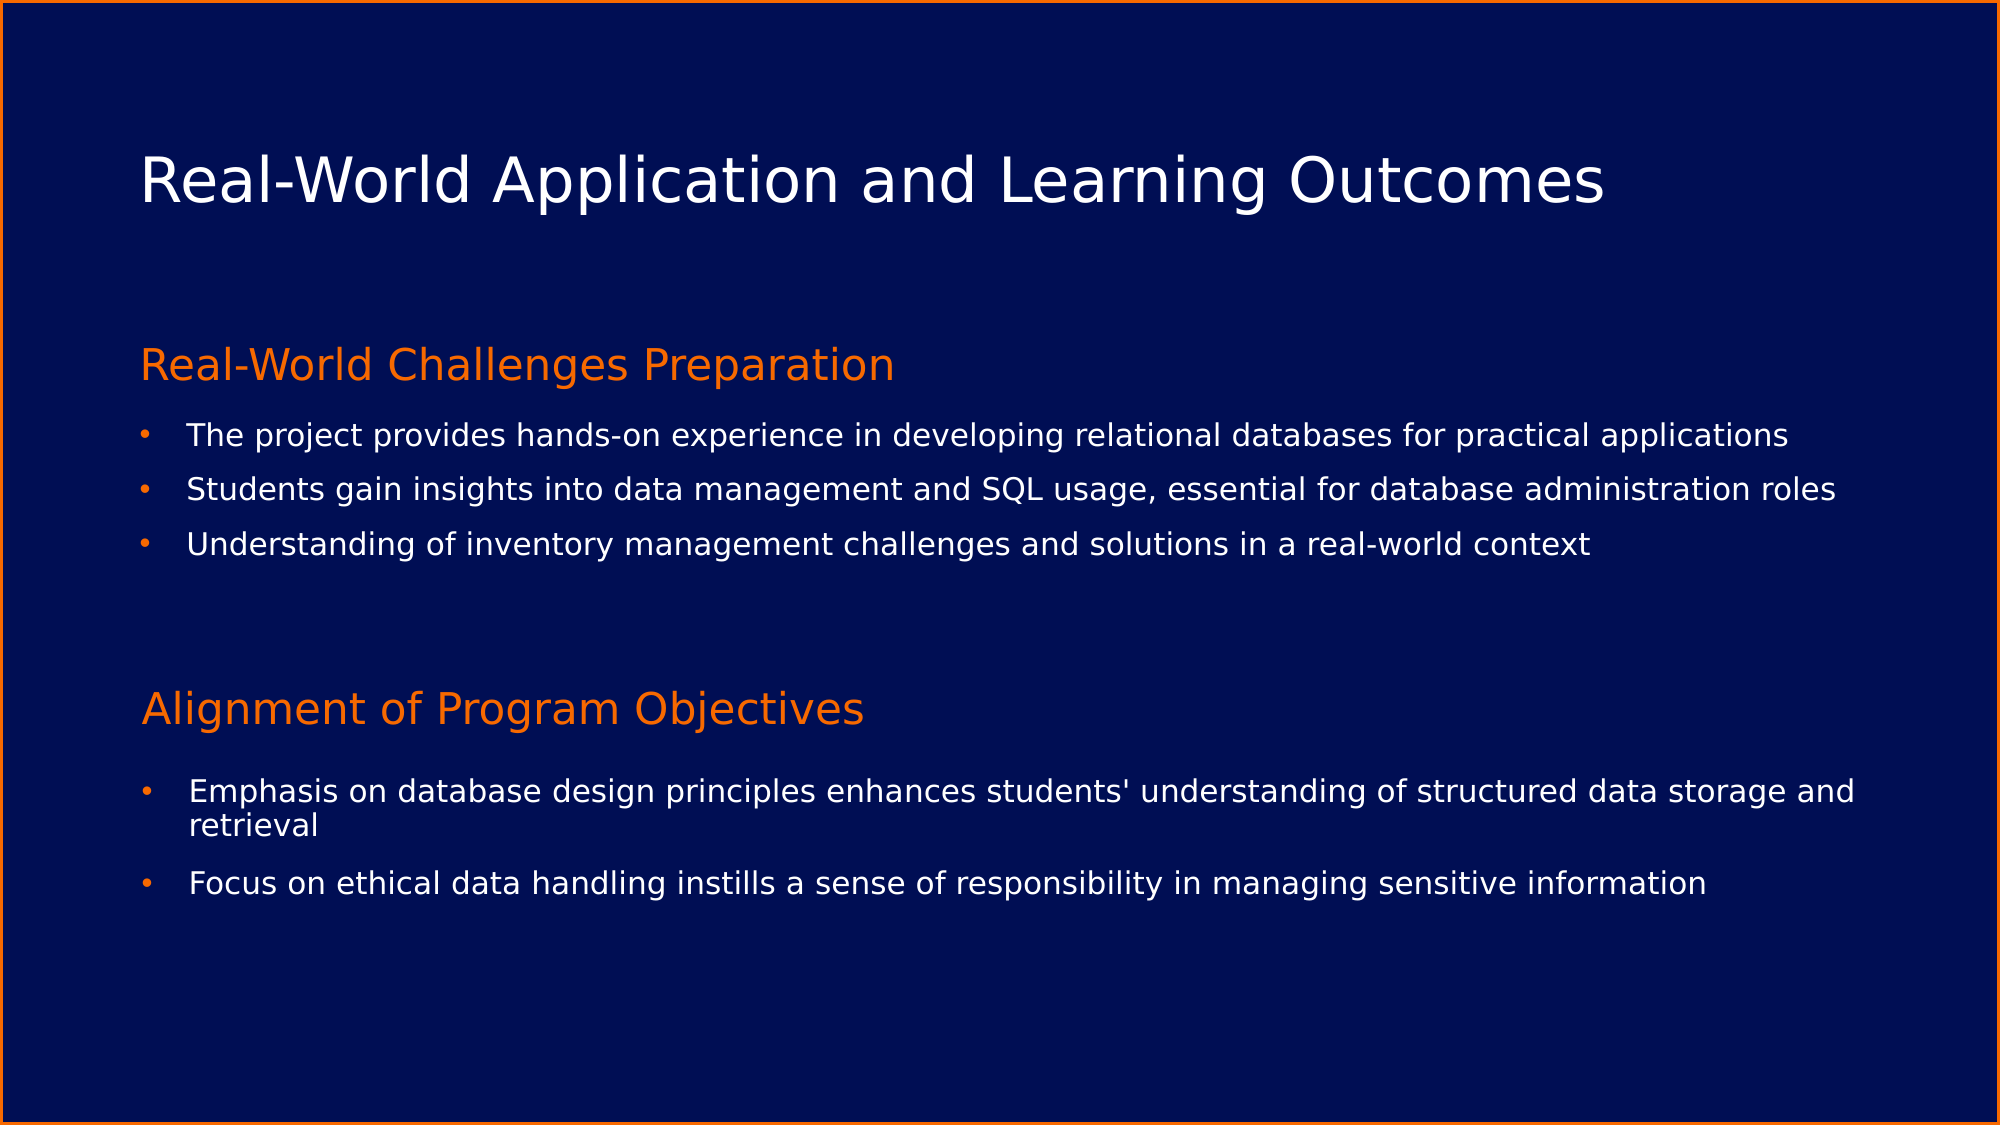

Real-World Application and Learning Outcomes

Real-World Challenges Preparation

The project provides hands-on experience in developing relational databases for practical applications
Students gain insights into data management and SQL usage, essential for database administration roles
Understanding of inventory management challenges and solutions in a real-world context
Alignment of Program Objectives
Emphasis on database design principles enhances students' understanding of structured data storage and retrieval
Focus on ethical data handling instills a sense of responsibility in managing sensitive information